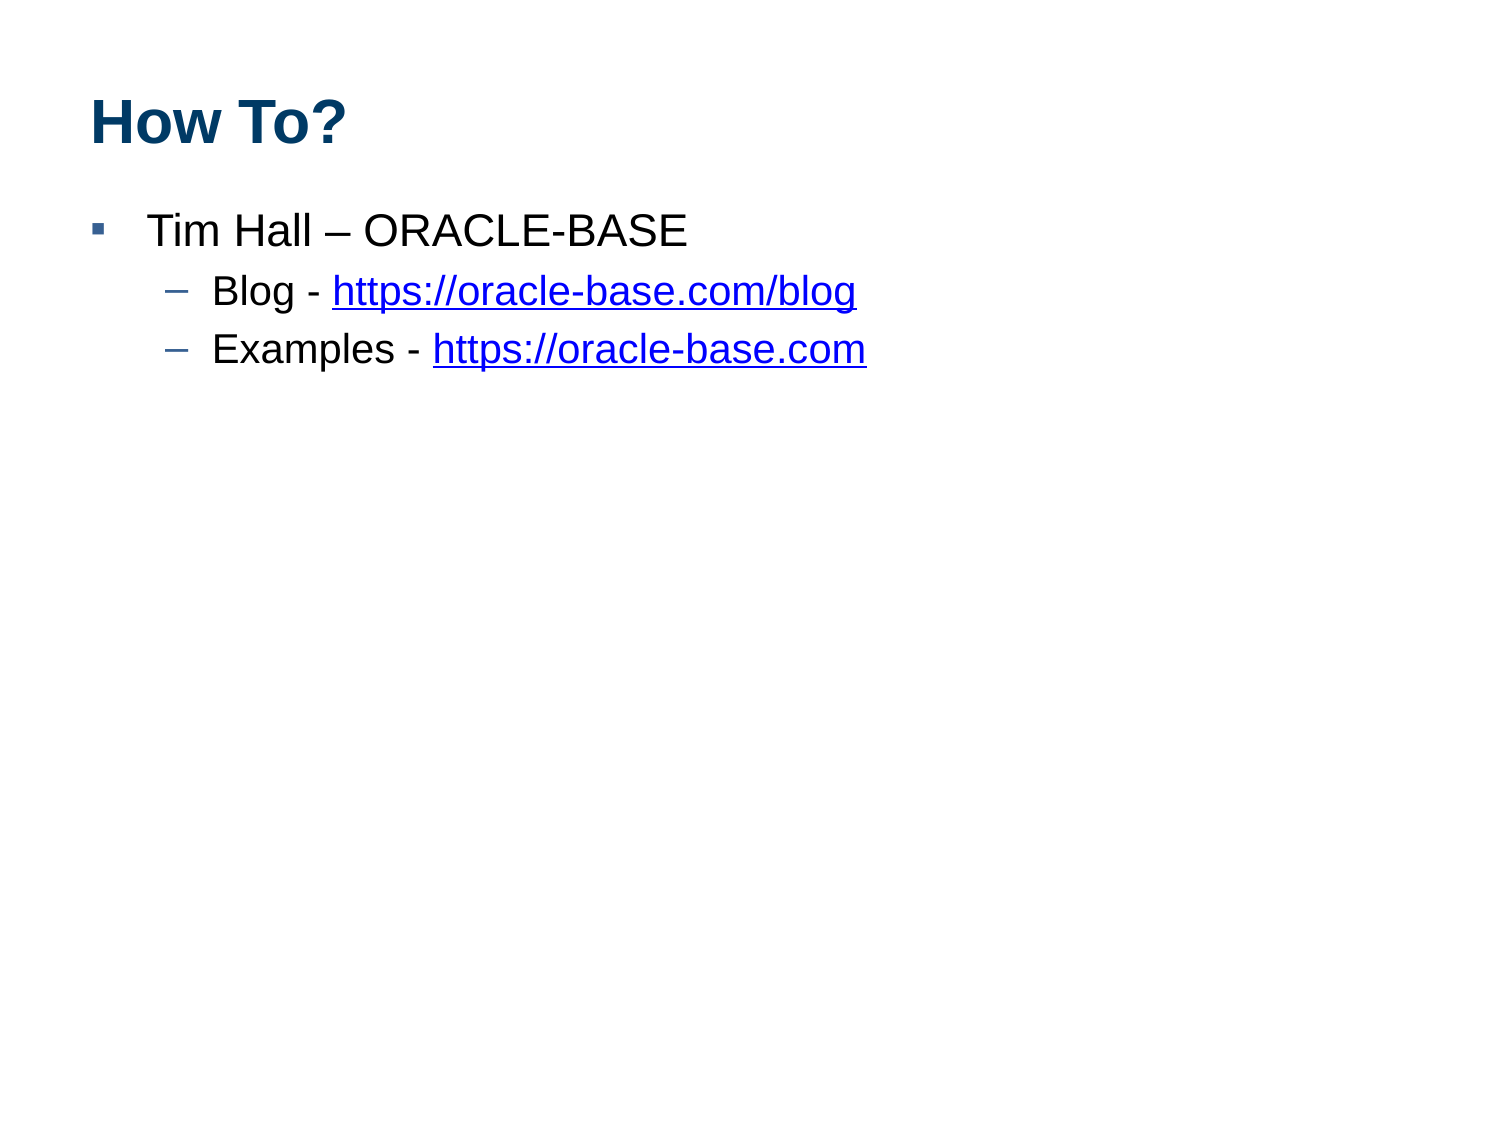

# How To?
Tim Hall – ORACLE-BASE
Blog - https://oracle-base.com/blog
Examples - https://oracle-base.com

25